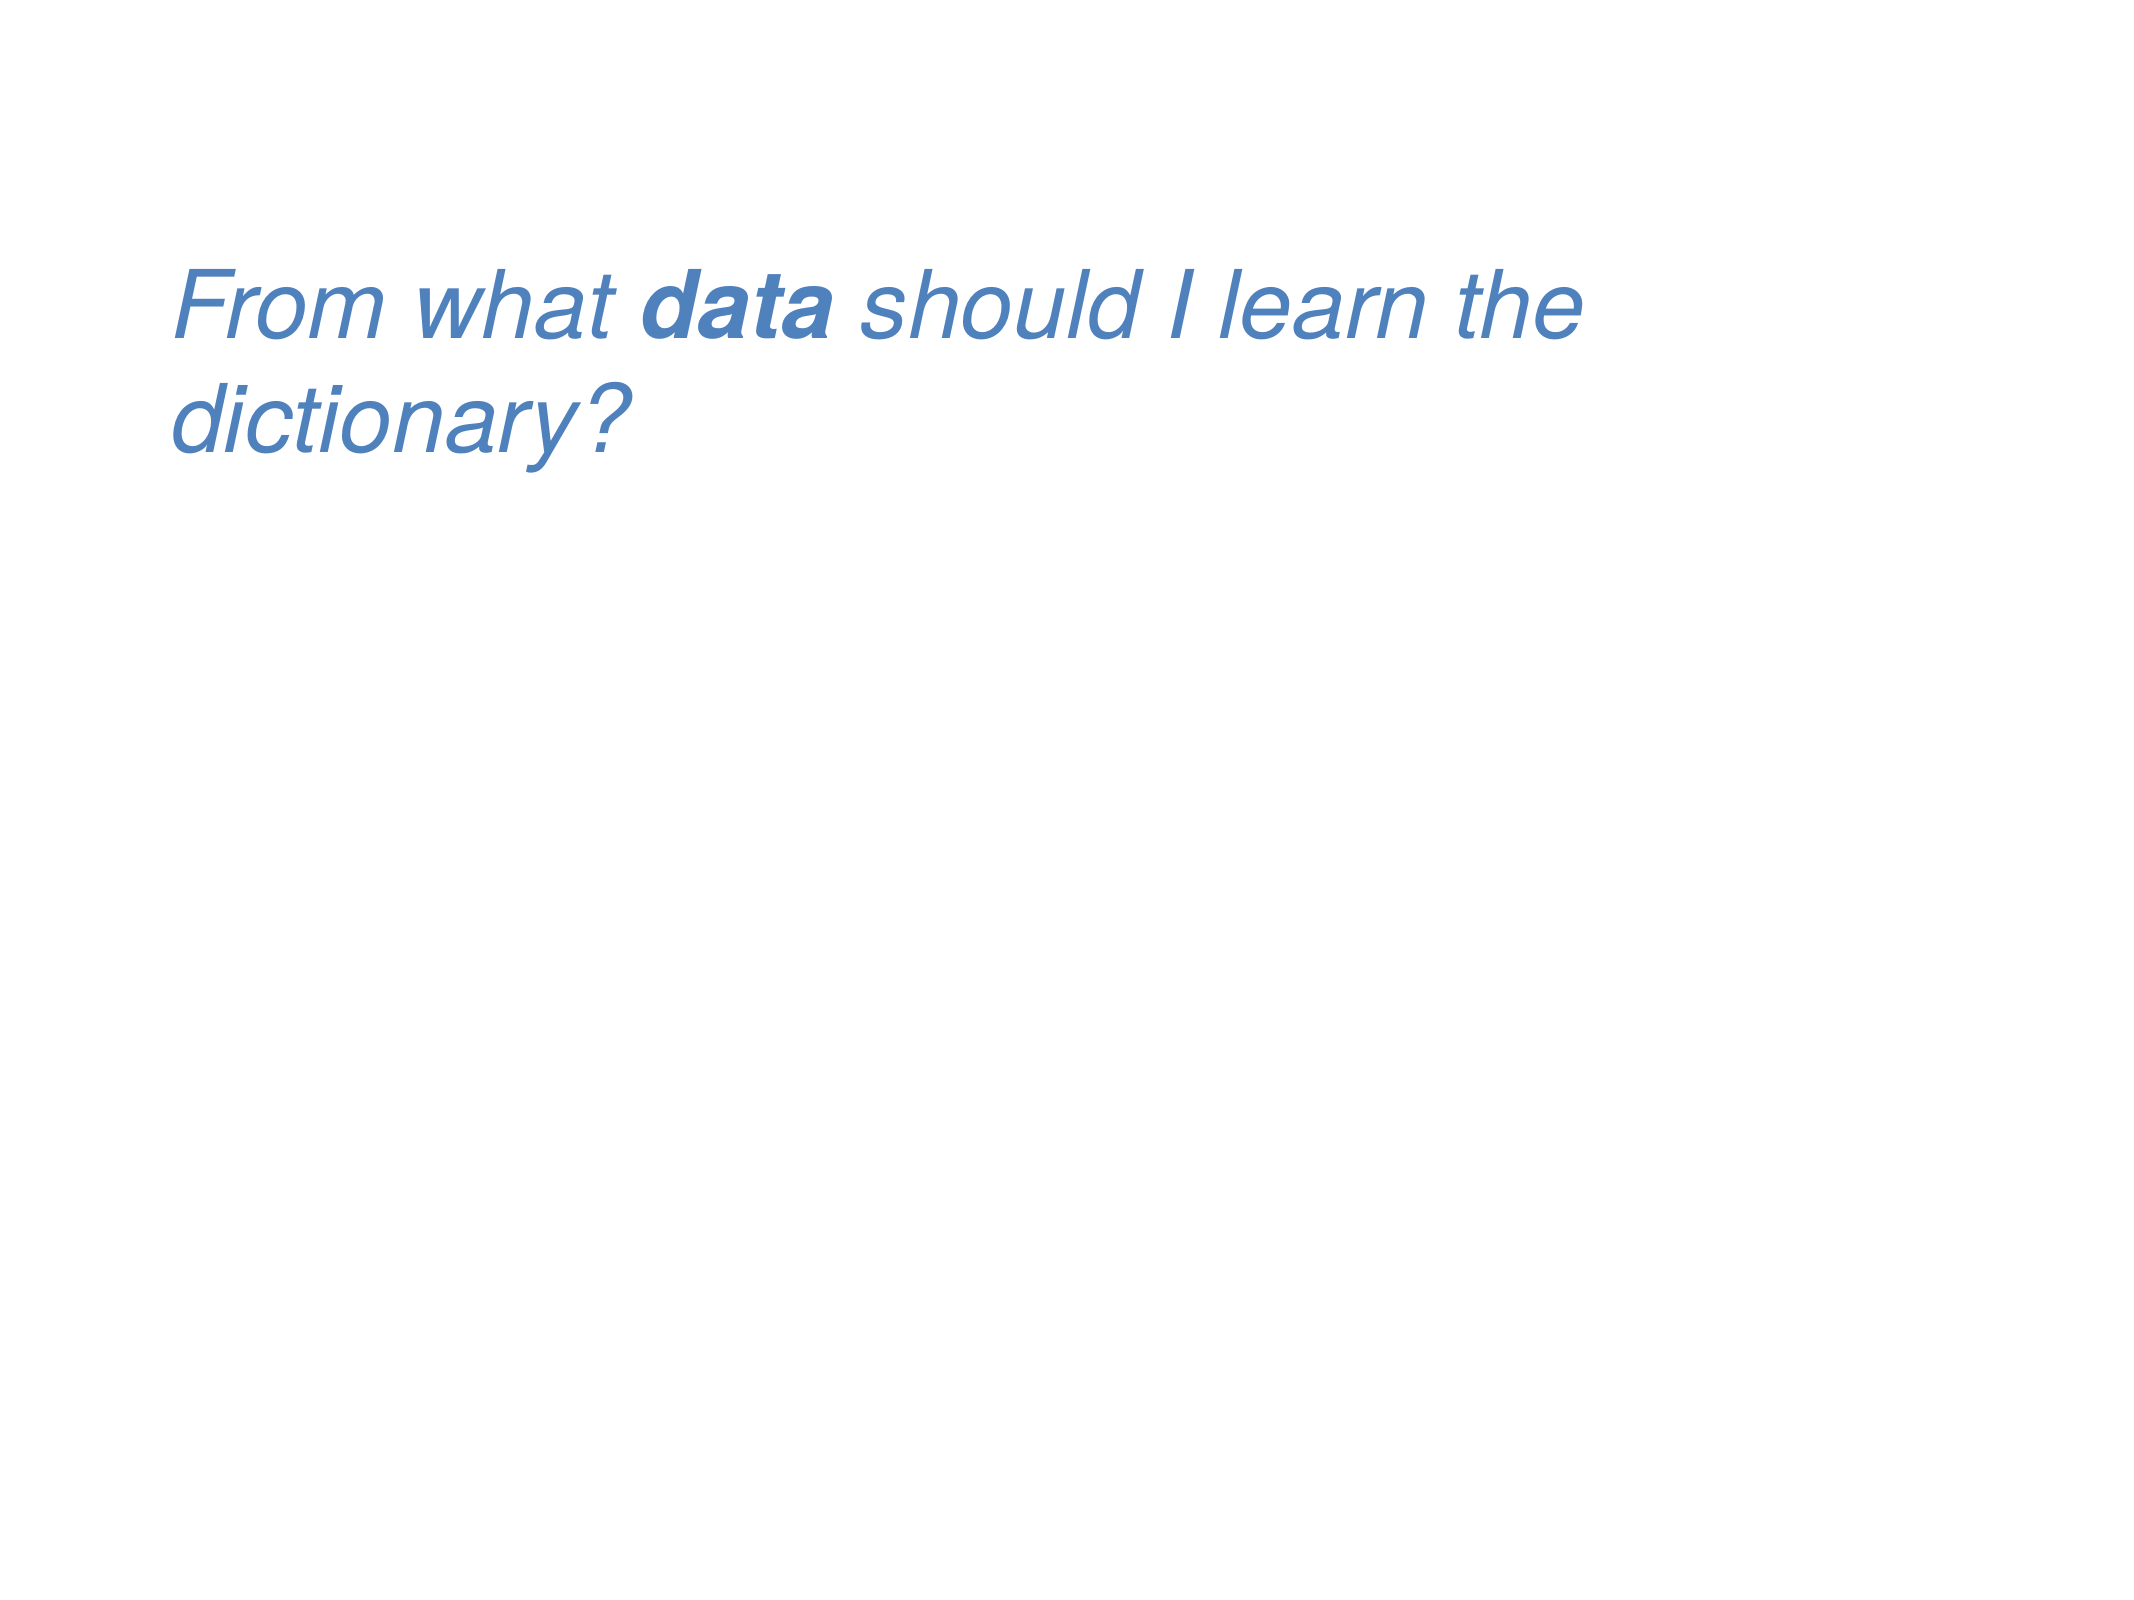

From what data should I learn the dictionary?
Codebook can be learned on separate training set
Provided the training set is sufficiently representative, the codebook will be “universal”